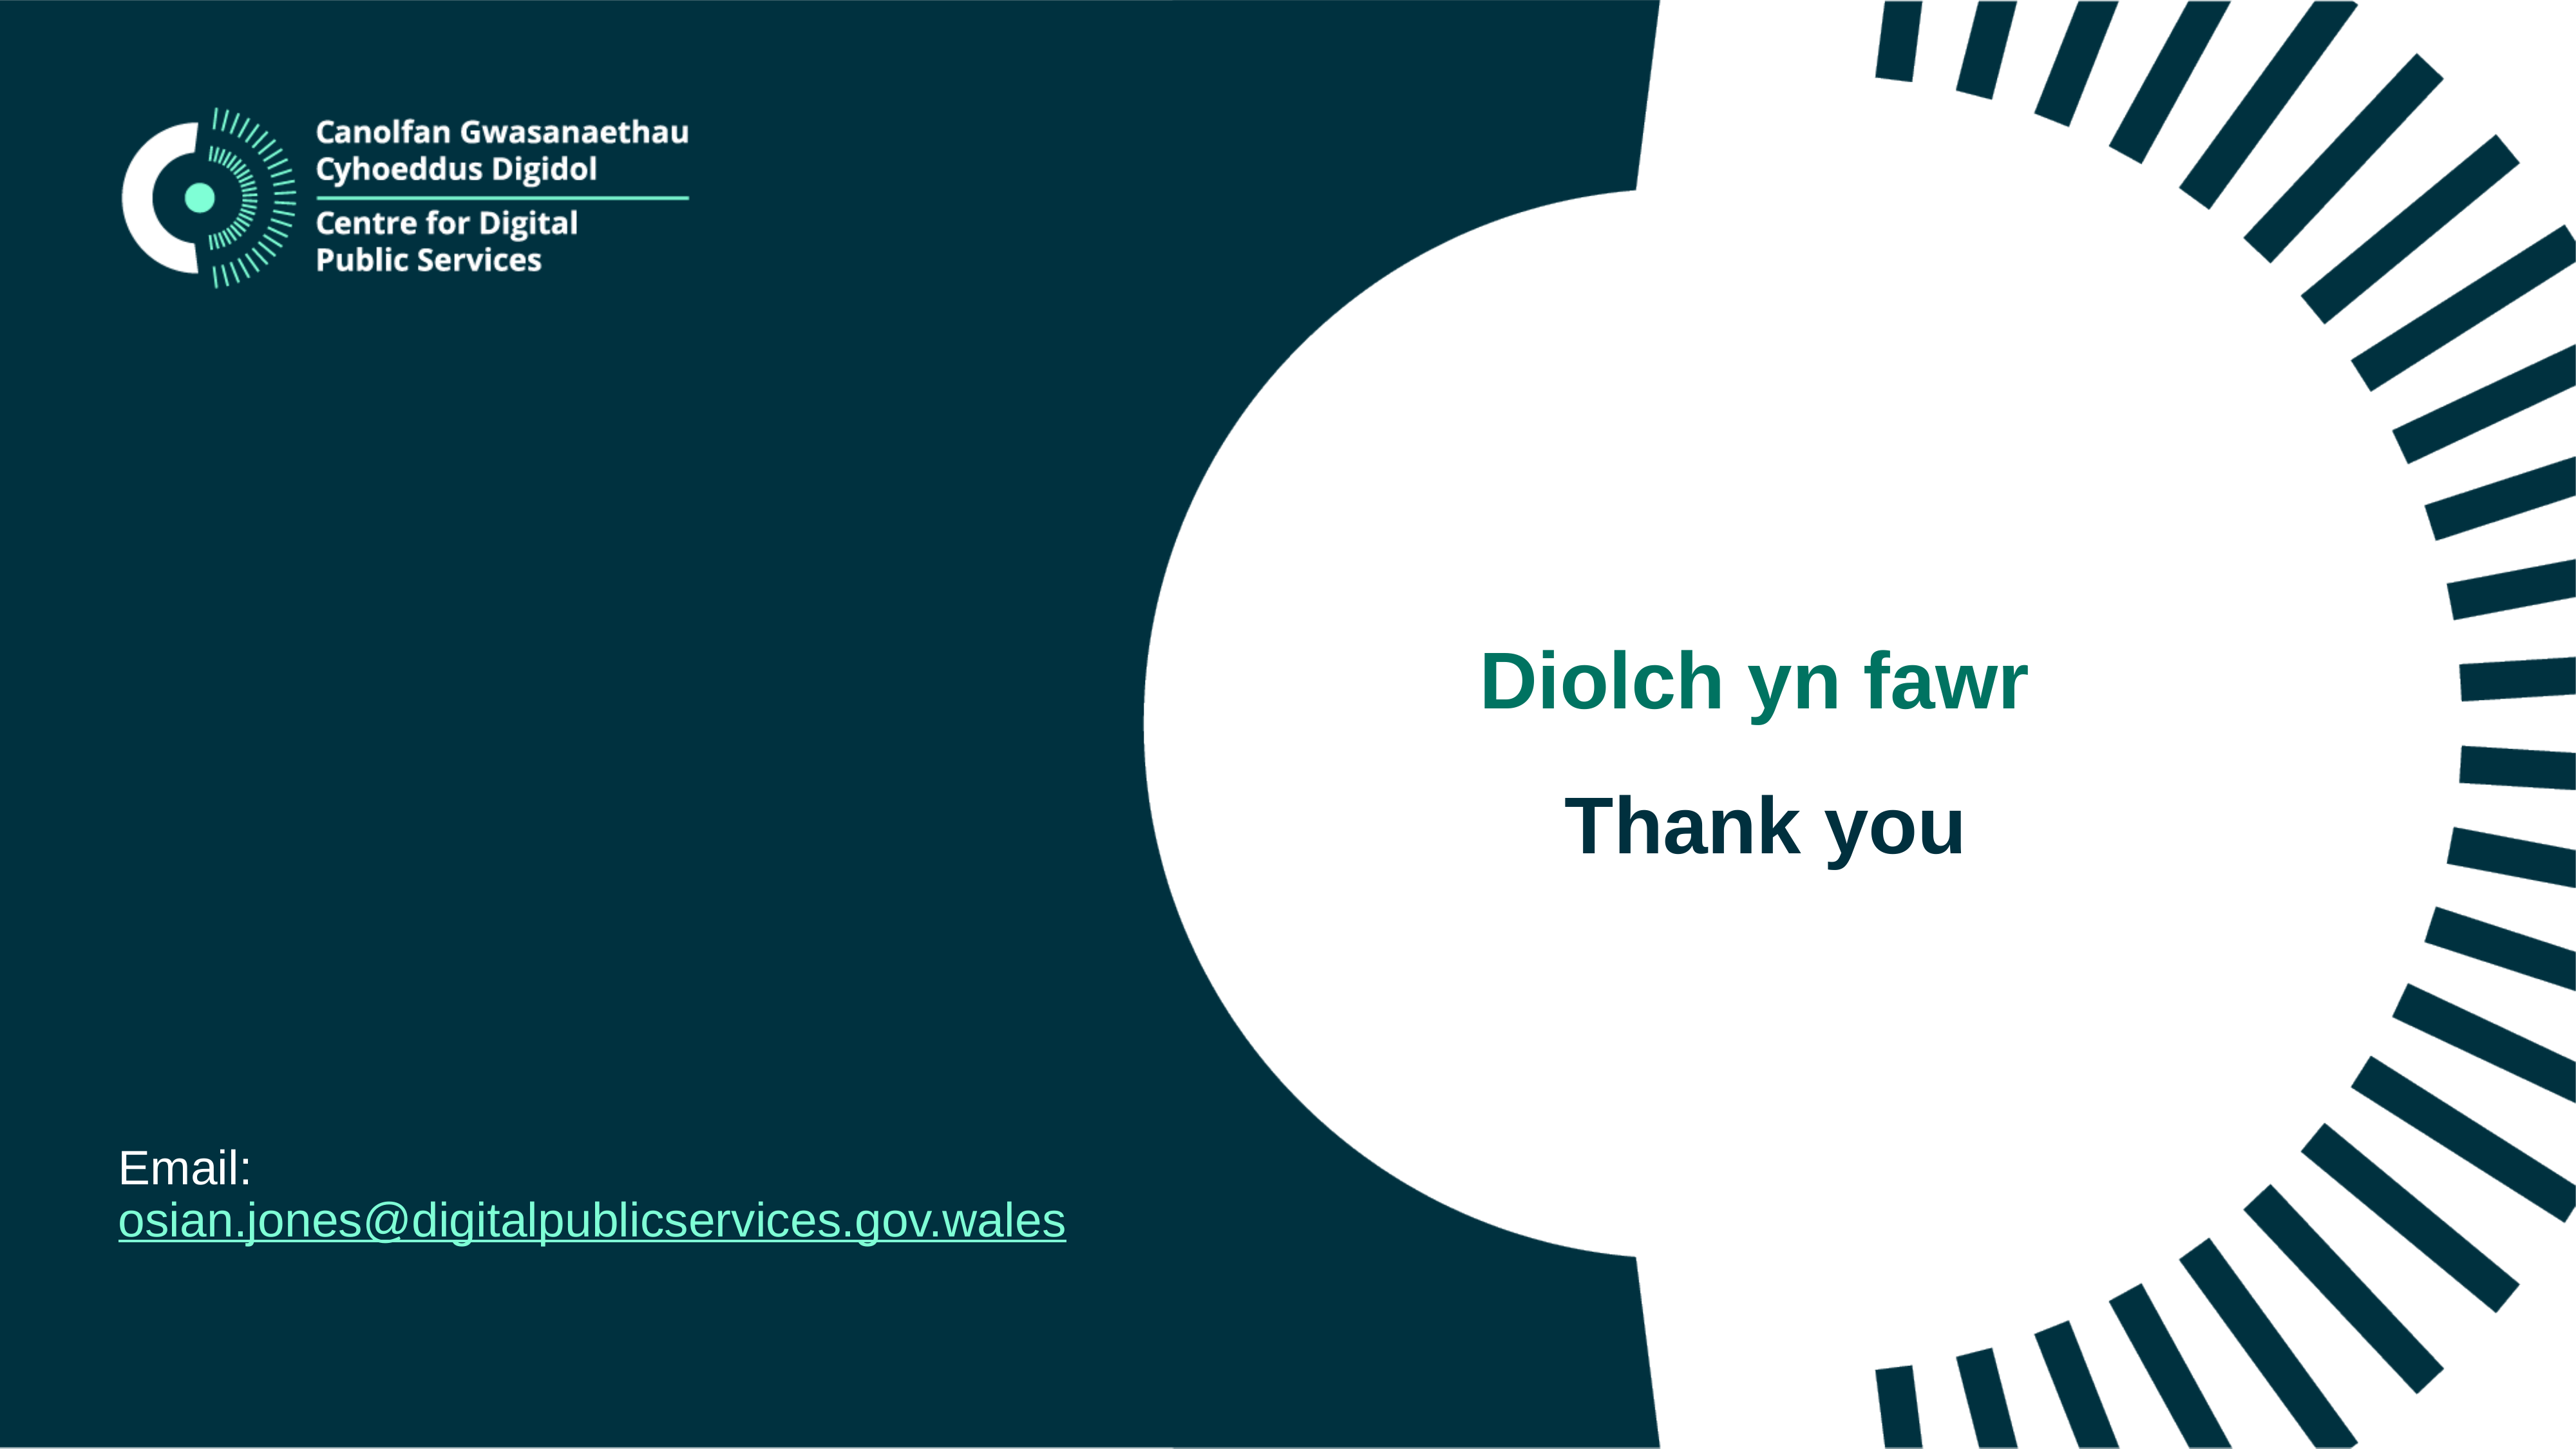

# Diolch yn fawr Thank you
Email:
osian.jones@digitalpublicservices.gov.wales